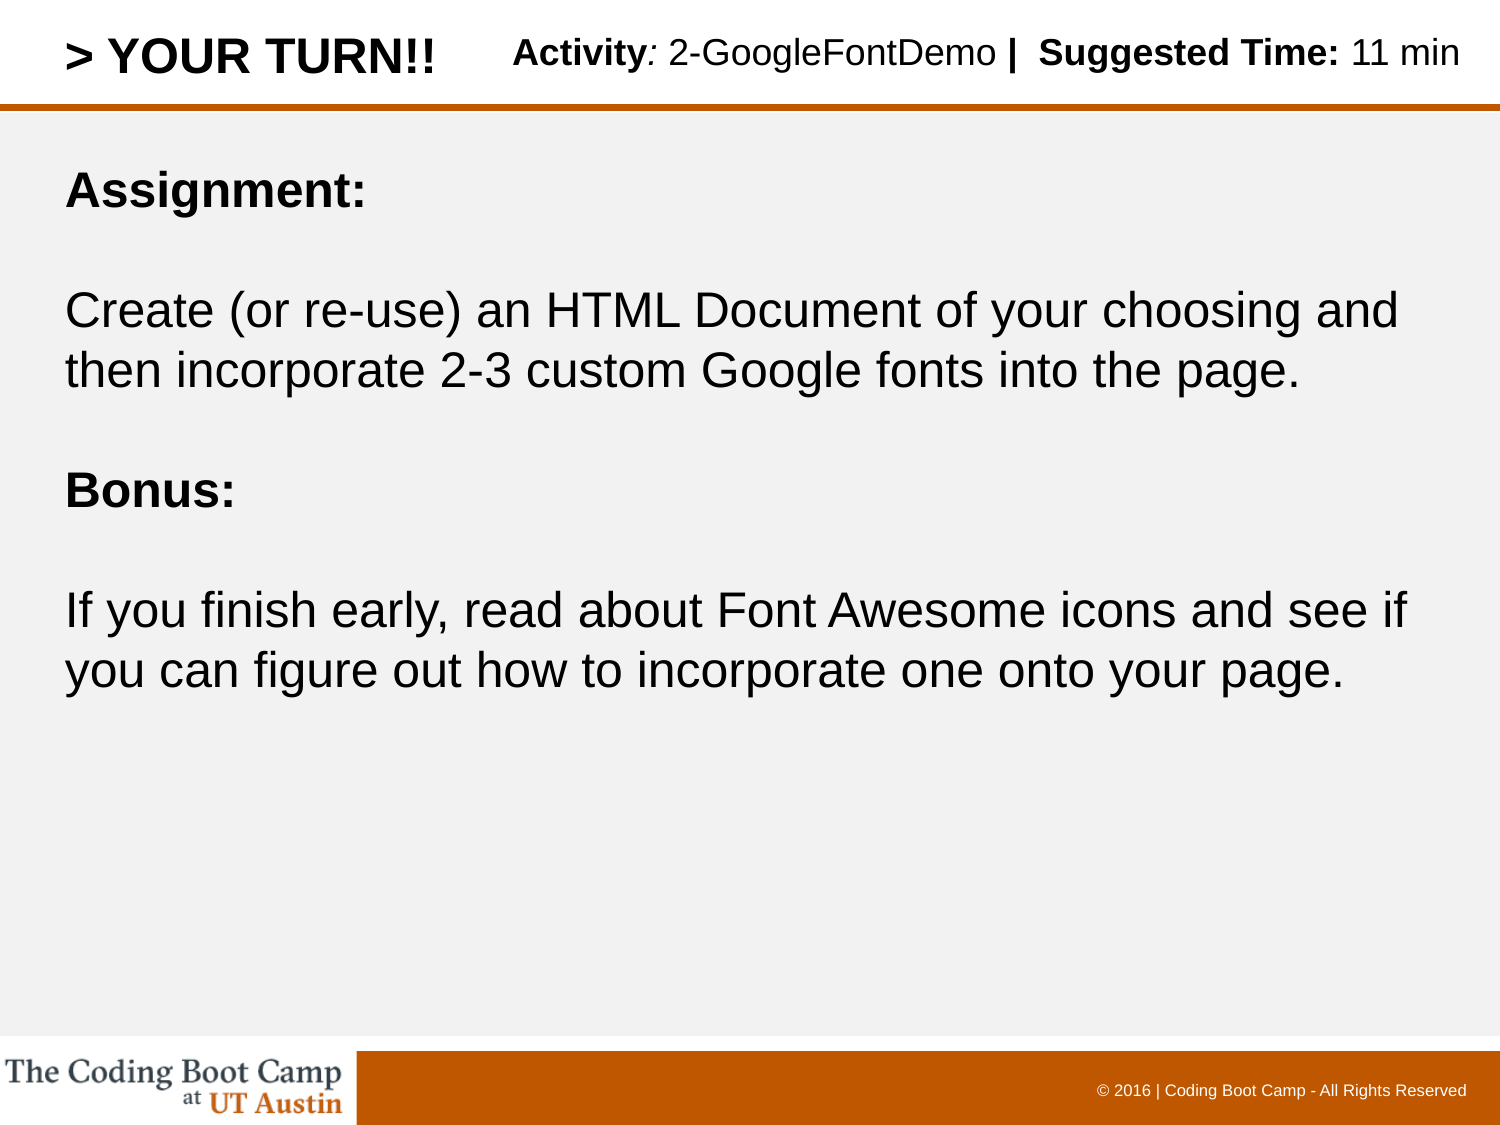

> YOUR TURN!!
Activity: 2-GoogleFontDemo |  Suggested Time: 11 min

Assignment:

Create (or re-use) an HTML Document of your choosing and then incorporate 2-3 custom Google fonts into the page.

Bonus:

If you finish early, read about Font Awesome icons and see if you can figure out how to incorporate one onto your page.